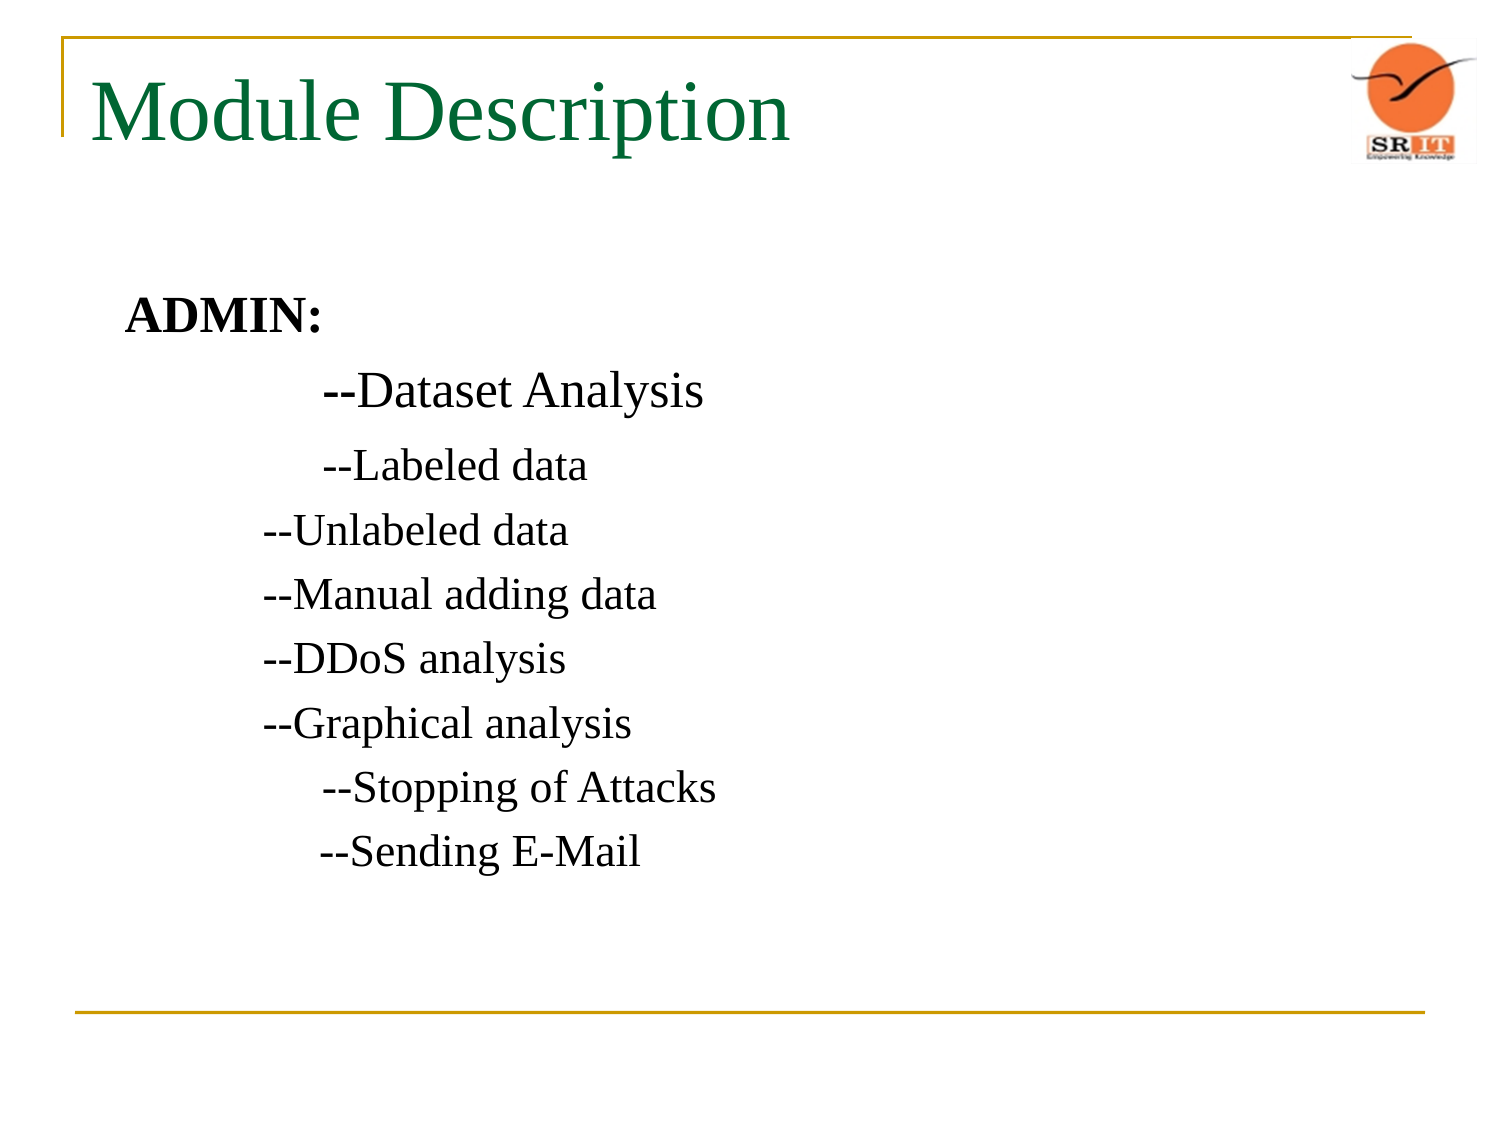

# Module Description
  ADMIN:
		  --Dataset Analysis
          	  --Labeled data
               --Unlabeled data
               --Manual adding data
               --DDoS analysis
               --Graphical analysis
		  --Stopping of Attacks
		  --Sending E-Mail